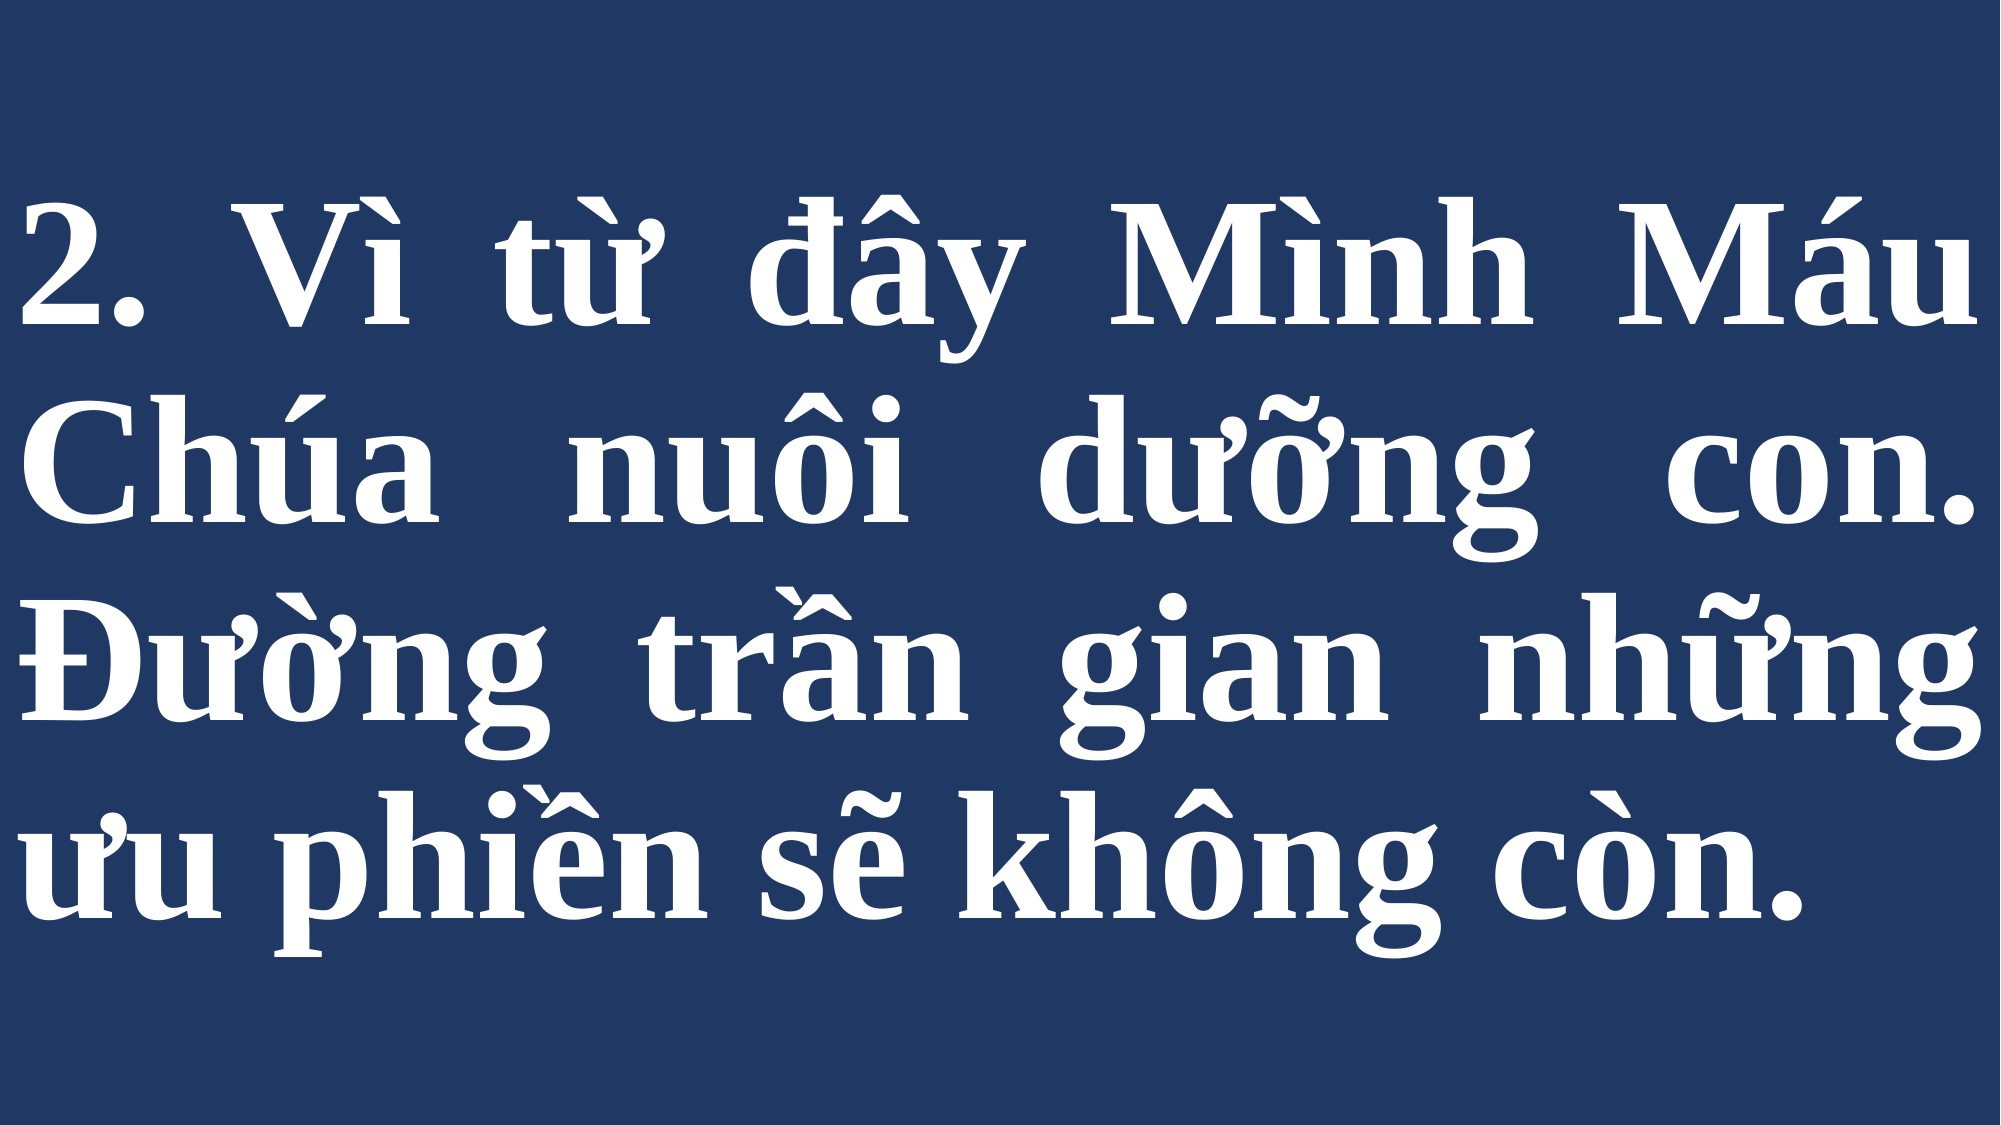

# 2. Vì từ đây Mình Máu Chúa nuôi dưỡng con. Đường trần gian những ưu phiền sẽ không còn.